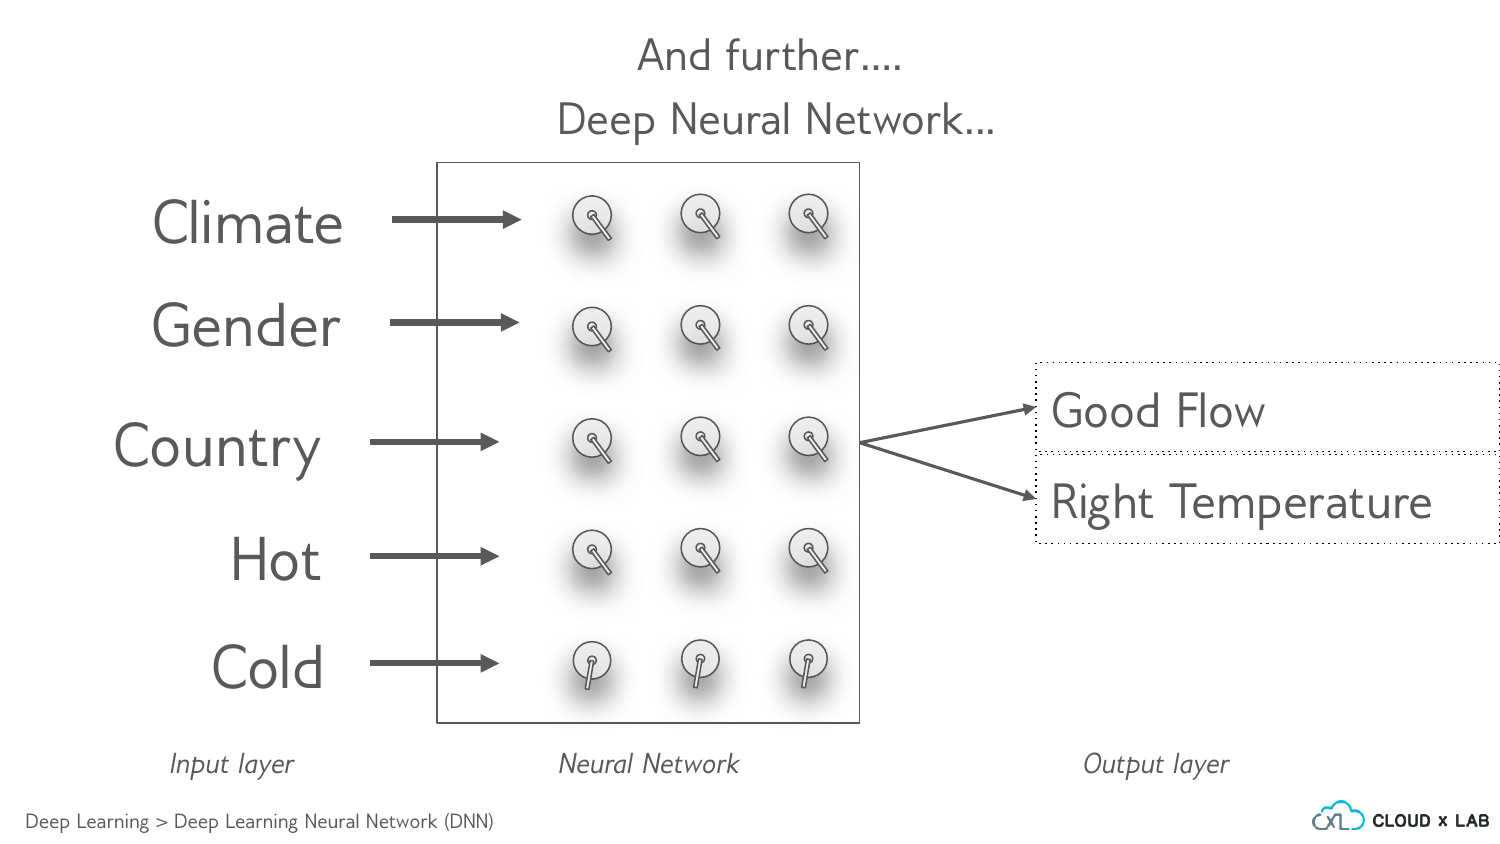

And further….
Deep Neural Network...

Climate

Gender
Good Flow
Country
Right Temperature
Hot
Cold
Input layer
Output layer
Neural Network
Deep Learning > Deep Learning Neural Network (DNN)